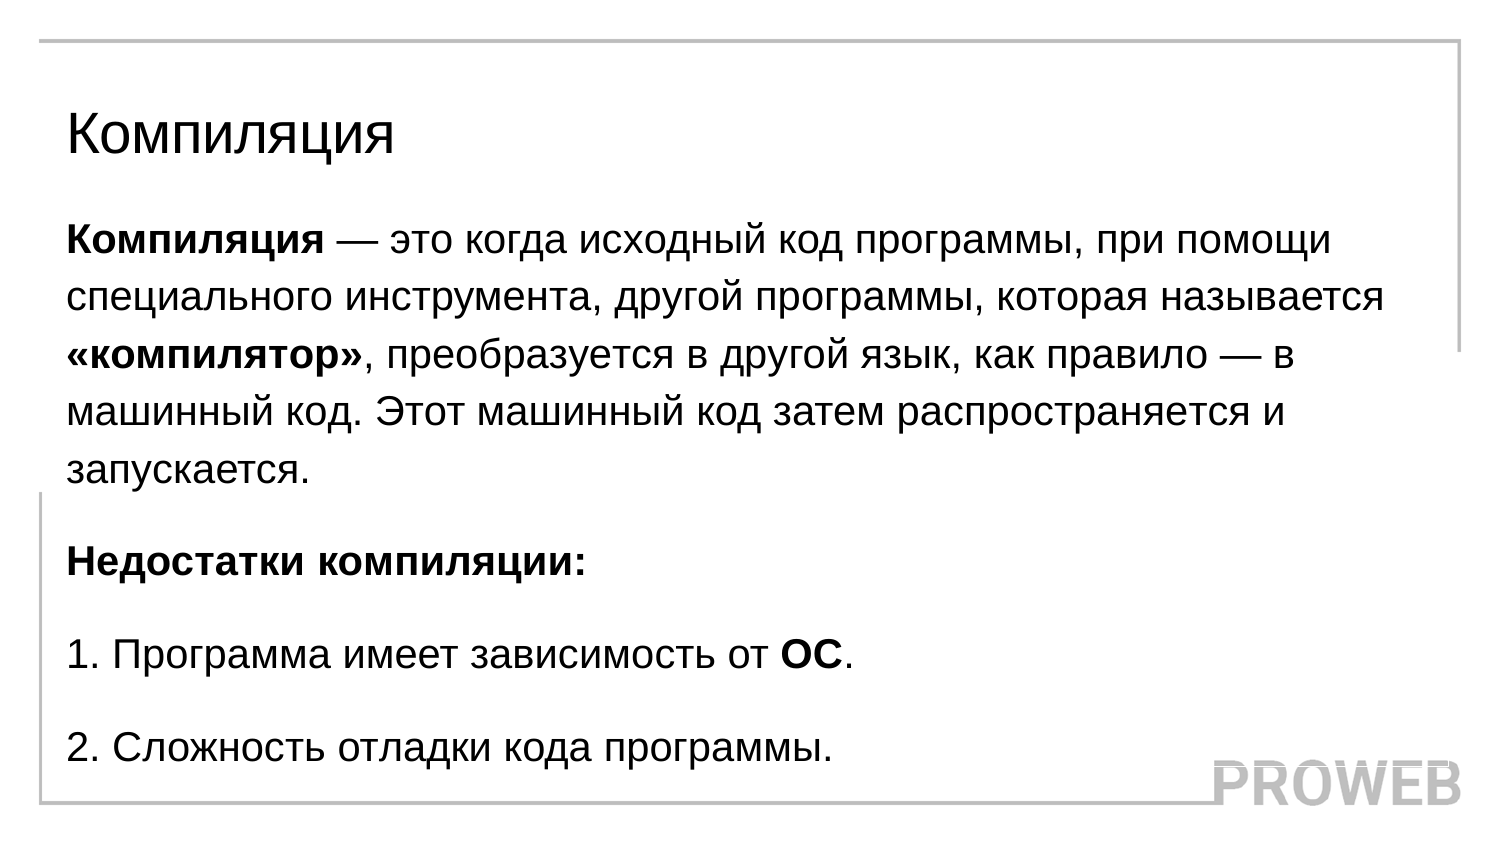

# Компиляция

Компиляция — это когда исходный код программы, при помощи
специального инструмента, другой программы, которая называется
«компилятор», преобразуется в другой язык, как правило — в
машинный код. Этот машинный код затем распространяется и
запускается.

Недостатки компиляции:

Программа имеет зависимость от ОС.

Сложность отладки кода программы.